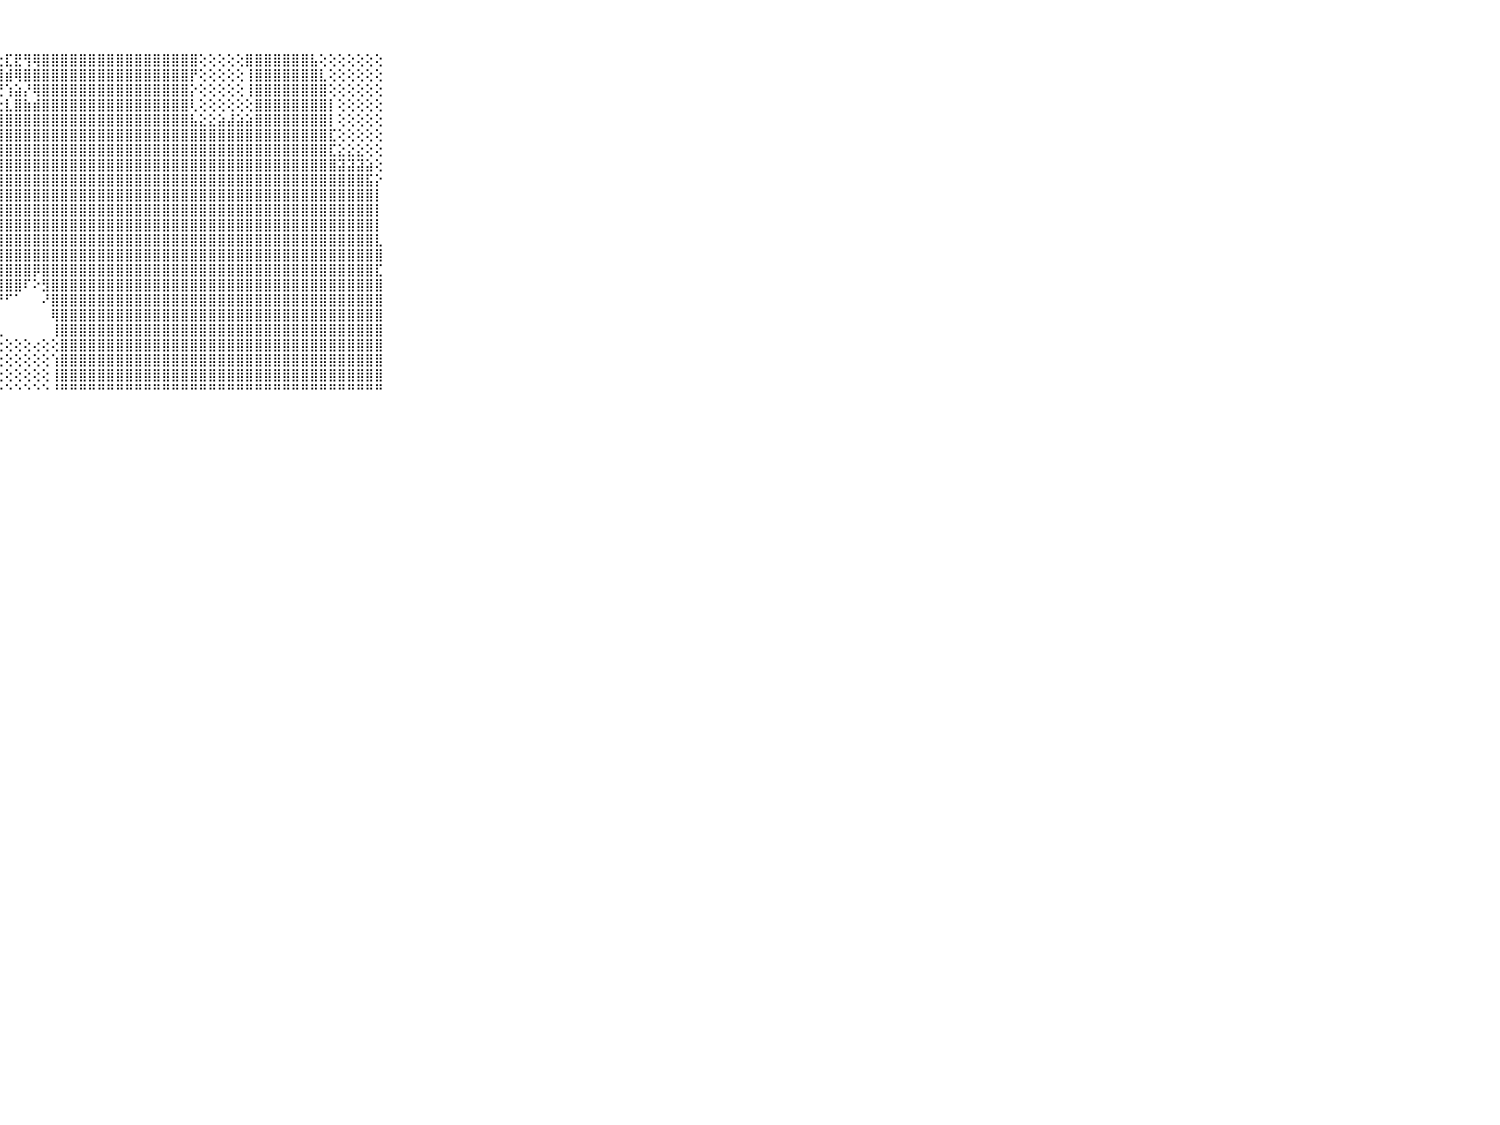

⠀⠀⠀⠀⠀⠀⠀⠀⠀⠀⠀⣿⣿⣿⣿⣿⣿⣿⣿⢟⢕⢕⢕⢕⣱⡵⢇⣕⣏⣟⢻⢿⣿⣿⣿⣿⣿⣿⣿⣿⣿⣿⣿⣿⣿⣿⣿⣿⣿⢕⢕⢕⢕⢕⣿⣿⣿⣿⣿⣿⣿⣧⢕⢕⢕⢕⢕⢕⢕⠀⠀⠀⠀⠀⠀⠀⠀⠀⠀⠀⠀
⠀⠀⠀⠀⠀⠀⠀⠀⠀⠀⠀⣿⣿⣿⣿⣿⣟⢝⢕⢕⢕⢕⢕⣟⣟⣕⣼⣿⣾⢿⣿⣿⣿⣿⣿⣿⣿⣿⣿⣿⣿⣿⣿⣿⣿⣿⣿⣿⡟⢕⢕⢕⢕⢕⢸⣿⣿⣿⣿⣿⣿⣿⣇⢕⢕⢕⢕⢕⢕⠀⠀⠀⠀⠀⠀⠀⠀⠀⠀⠀⠀
⠀⠀⠀⠀⠀⠀⠀⠀⠀⠀⠀⣿⣿⣿⣿⢏⢕⡇⢕⢱⣕⢳⣷⡿⢿⢏⢝⢝⢱⣵⡜⢿⣿⣿⣿⣿⣿⣿⣿⣿⣿⣿⣿⣿⣿⣿⣿⣿⡕⢕⢕⢕⢕⢕⢸⣿⣿⣿⣿⣿⣿⣿⣿⢕⢕⢕⢕⢕⢕⠀⠀⠀⠀⠀⠀⠀⠀⠀⠀⠀⠀
⠀⠀⠀⠀⠀⠀⠀⠀⠀⠀⠀⣿⣿⣿⣿⢕⣿⣧⢷⣜⢏⢇⢅⢅⢔⢔⢔⢕⣇⣿⣷⣾⣿⣿⣿⣿⣿⣿⣿⣿⣿⣿⣿⣿⣿⣿⣿⣿⢇⢕⢕⢕⢕⢕⢕⣿⣿⣿⣿⣿⣿⣿⣿⡇⢕⢕⢕⢕⢕⠀⠀⠀⠀⠀⠀⠀⠀⠀⠀⠀⠀
⠀⠀⠀⠀⠀⠀⠀⠀⠀⠀⠀⣿⣿⣿⣿⡇⢻⢿⣿⣿⣷⣷⣿⣿⣾⣷⣷⣿⣿⣿⣿⣿⣿⣿⣿⣿⣿⣿⣿⣿⣿⣿⣿⣿⣿⣿⣿⣿⣧⣕⣕⣵⣼⣵⣵⣿⣿⣿⣿⣿⣿⣿⣿⡇⢕⢕⢕⢕⢕⠀⠀⠀⠀⠀⠀⠀⠀⠀⠀⠀⠀
⠀⠀⠀⠀⠀⠀⠀⠀⠀⠀⠀⣿⣿⣿⣿⢇⢸⣧⣿⣿⣿⣿⣿⣿⣿⣿⣿⣿⣿⣿⣿⣿⣿⣿⣿⣿⣿⣿⣿⣿⣿⣿⣿⣿⣿⣿⣿⣿⣿⣿⣿⣿⣿⣿⣿⣿⣿⣿⣿⣿⣿⣿⣿⣏⢕⢕⢕⢕⢕⠀⠀⠀⠀⠀⠀⠀⠀⠀⠀⠀⠀
⠀⠀⠀⠀⠀⠀⠀⠀⠀⠀⠀⣿⣿⣿⣿⡕⢕⢿⣿⣿⣿⣿⣿⣿⣿⣿⣿⣿⣿⣿⣿⣿⣿⣿⣿⣿⣿⣿⣿⣿⣿⣿⣿⣿⣿⣿⣿⣿⣿⣿⣿⣿⣿⣿⣿⣿⣿⣿⣿⣿⣿⣿⣿⣏⣕⣕⣕⢕⢕⠀⠀⠀⠀⠀⠀⠀⠀⠀⠀⠀⠀
⠀⠀⠀⠀⠀⠀⠀⠀⠀⠀⠀⣿⣿⣿⣿⣧⢕⢸⣿⣿⣿⣿⣿⣿⣿⣿⣿⣿⣿⣿⣿⣿⣿⣿⣿⣿⣿⣿⣿⣿⣿⣿⣿⣿⣿⣿⣿⣿⣿⣿⣿⣿⣿⣿⣿⣿⣿⣿⣿⣿⣿⣿⣿⣿⣽⣽⣽⣵⢕⠀⠀⠀⠀⠀⠀⠀⠀⠀⠀⠀⠀
⠀⠀⠀⠀⠀⠀⠀⠀⠀⠀⠀⣿⣿⣿⣿⣿⣇⣸⣿⣿⣿⣿⣿⣿⣿⣿⣿⣿⣿⣿⣿⣿⣿⣿⣿⣿⣿⣿⣿⣿⣿⣿⣿⣿⣿⣿⣿⣿⣿⣿⣿⣿⣿⣿⣿⣿⣿⣿⣿⣿⣿⣿⣿⣿⣿⣿⣿⣯⡕⠀⠀⠀⠀⠀⠀⠀⠀⠀⠀⠀⠀
⠀⠀⠀⠀⠀⠀⠀⠀⠀⠀⠀⣿⣿⣿⣿⣿⣿⣿⣿⣿⣿⣿⣿⣿⣿⣿⣿⣿⣿⣿⣿⣿⣿⣿⣿⣿⣿⣿⣿⣿⣿⣿⣿⣿⣿⣿⣿⣿⣿⣿⣿⣿⣿⣿⣿⣿⣿⣿⣿⣿⣿⣿⣿⣿⣿⣿⣿⣿⡇⠀⠀⠀⠀⠀⠀⠀⠀⠀⠀⠀⠀
⠀⠀⠀⠀⠀⠀⠀⠀⠀⠀⠀⣿⣿⣿⣿⣿⣿⣿⣿⣿⣿⣿⣿⣿⣿⣿⣿⣿⣿⣿⣿⣿⣿⣿⣿⣿⣿⣿⣿⣿⣿⣿⣿⣿⣿⣿⣿⣿⣿⣿⣿⣿⣿⣿⣿⣿⣿⣿⣿⣿⣿⣿⣿⣿⣿⣿⣿⣿⡇⠀⠀⠀⠀⠀⠀⠀⠀⠀⠀⠀⠀
⠀⠀⠀⠀⠀⠀⠀⠀⠀⠀⠀⣿⣿⣿⣿⣿⣿⣿⣿⣿⣿⣿⣿⣿⣿⣿⣿⣿⣿⣿⣿⣿⣿⣿⣿⣿⣿⣿⣿⣿⣿⣿⣿⣿⣿⣿⣿⣿⣿⣿⣿⣿⣿⣿⣿⣿⣿⣿⣿⣿⣿⣿⣿⣿⣿⣿⣿⣿⡇⠀⠀⠀⠀⠀⠀⠀⠀⠀⠀⠀⠀
⠀⠀⠀⠀⠀⠀⠀⠀⠀⠀⠀⣿⣿⣿⣿⣿⣿⣿⣿⣿⣿⣿⣿⣿⣿⣿⣿⣿⣿⣿⣿⣿⣿⣿⣿⣿⣿⣿⣿⣿⣿⣿⣿⣿⣿⣿⣿⣿⣿⣿⣿⣿⣿⣿⣿⣿⣿⣿⣿⣿⣿⣿⣿⣿⣿⣿⣿⣿⣇⠀⠀⠀⠀⠀⠀⠀⠀⠀⠀⠀⠀
⠀⠀⠀⠀⠀⠀⠀⠀⠀⠀⠀⣿⣿⣿⣿⣿⣿⢕⢸⣿⣿⣿⣿⣿⣿⣿⣿⣿⣿⣿⣿⣿⣿⣿⣿⣿⣿⣿⣿⣿⣿⣿⣿⣿⣿⣿⣿⣿⣿⣿⣿⣿⣿⣿⣿⣿⣿⣿⣿⣿⣿⣿⣿⣿⣿⣿⣿⣿⣿⠀⠀⠀⠀⠀⠀⠀⠀⠀⠀⠀⠀
⠀⠀⠀⠀⠀⠀⠀⠀⠀⠀⠀⣿⣿⣿⣿⣿⣿⢕⢕⣿⣿⣿⣿⣿⣿⣿⣿⣿⣿⣿⣿⡿⣿⣿⣿⣿⣿⣿⣿⣿⣿⣿⣿⣿⣿⣿⣿⣿⣿⣿⣿⣿⣿⣿⣿⣿⣿⣿⣿⣿⣿⣿⣿⣿⣿⣿⣿⣿⣏⠀⠀⠀⠀⠀⠀⠀⠀⠀⠀⠀⠀
⠀⠀⠀⠀⠀⠀⠀⠀⠀⠀⠀⣿⣿⣿⣿⣿⣿⣇⢕⢜⢿⣿⣿⣿⣿⣿⣿⣿⣿⣿⠏⠕⣻⣿⣿⣿⣿⣿⣿⣿⣿⣿⣿⣿⣿⣿⣿⣿⣿⣿⣿⣿⣿⣿⣿⣿⣿⣿⣿⣿⣿⣿⣿⣿⣿⣿⣿⣿⣿⠀⠀⠀⠀⠀⠀⠀⠀⠀⠀⠀⠀
⠀⠀⠀⠀⠀⠀⠀⠀⠀⠀⠀⣿⣿⣿⣿⣿⣿⣿⡇⢕⢕⢝⢟⢿⢏⠝⠝⠟⠋⠁⠀⠀⠜⣿⣿⣿⣿⣿⣿⣿⣿⣿⣿⣿⣿⣿⣿⣿⣿⣿⣿⣿⣿⣿⣿⣿⣿⣿⣿⣿⣿⣿⣿⣿⣿⣿⣿⣿⣿⠀⠀⠀⠀⠀⠀⠀⠀⠀⠀⠀⠀
⠀⠀⠀⠀⠀⠀⠀⠀⠀⠀⠀⣿⣿⣿⣿⣿⣿⣿⣿⢕⢕⢕⢕⢕⠁⠀⠀⠀⠀⠀⠀⠀⠀⢿⣿⣿⣿⣿⣿⣿⣿⣿⣿⣿⣿⣿⣿⣿⣿⣿⣿⣿⣿⣿⣿⣿⣿⣿⣿⣿⣿⣿⣿⣿⣿⣿⣿⣿⣿⠀⠀⠀⠀⠀⠀⠀⠀⠀⠀⠀⠀
⠀⠀⠀⠀⠀⠀⠀⠀⠀⠀⠀⣿⣿⣿⣿⣿⣿⣿⣿⢕⢕⢕⢕⢕⢕⢔⠔⢀⠀⠀⠀⠀⠀⢸⣿⣿⣿⣿⣿⣿⣿⣿⣿⣿⣿⣿⣿⣿⣿⣿⣿⣿⣿⣿⣿⣿⣿⣿⣿⣿⣿⣿⣿⣿⣿⣿⣿⣿⣿⠀⠀⠀⠀⠀⠀⠀⠀⠀⠀⠀⠀
⠀⠀⠀⠀⠀⠀⠀⠀⠀⠀⠀⣿⣿⣿⣿⣿⣿⣿⣿⣧⣕⢕⢕⢕⢕⢕⢕⢕⢕⢕⢕⢔⢕⢕⣿⣿⣿⣿⣿⣿⣿⣿⣿⣿⣿⣿⣿⣿⣿⣿⣿⣿⣿⣿⣿⣿⣿⣿⣿⣿⣿⣿⣿⣿⣿⣿⣿⣿⣿⠀⠀⠀⠀⠀⠀⠀⠀⠀⠀⠀⠀
⠀⠀⠀⠀⠀⠀⠀⠀⠀⠀⠀⣿⣿⣿⣿⣿⣿⣿⣿⣿⣿⣧⣕⢕⢕⢕⢕⢕⢕⢕⢕⢕⢕⢱⣿⣿⣿⣿⣿⣿⣿⣿⣿⣿⣿⣿⣿⣿⣿⣿⣿⣿⣿⣿⣿⣿⣿⣿⣿⣿⣿⣿⣿⣿⣿⣿⣿⣿⣿⠀⠀⠀⠀⠀⠀⠀⠀⠀⠀⠀⠀
⠀⠀⠀⠀⠀⠀⠀⠀⠀⠀⠀⣿⣿⣿⣿⣿⣿⣿⣿⣿⣿⣿⣿⣷⣷⣵⢕⢕⢕⢕⢕⢕⢕⢸⣿⣿⣿⣿⣿⣿⣿⣿⣿⣿⣿⣿⣿⣿⣿⣿⣿⣿⣿⣿⣿⣿⣿⣿⣿⣿⣿⣿⣿⣿⣿⣿⣿⣿⣿⠀⠀⠀⠀⠀⠀⠀⠀⠀⠀⠀⠀
⠀⠀⠀⠀⠀⠀⠀⠀⠀⠀⠀⠛⠛⠛⠛⠛⠛⠛⠛⠛⠛⠛⠛⠛⠛⠛⠑⠑⠑⠑⠑⠑⠑⠘⠛⠛⠛⠛⠛⠛⠛⠛⠛⠛⠛⠛⠛⠛⠛⠛⠛⠛⠛⠛⠛⠛⠛⠛⠛⠛⠛⠛⠛⠛⠛⠛⠛⠛⠛⠀⠀⠀⠀⠀⠀⠀⠀⠀⠀⠀⠀